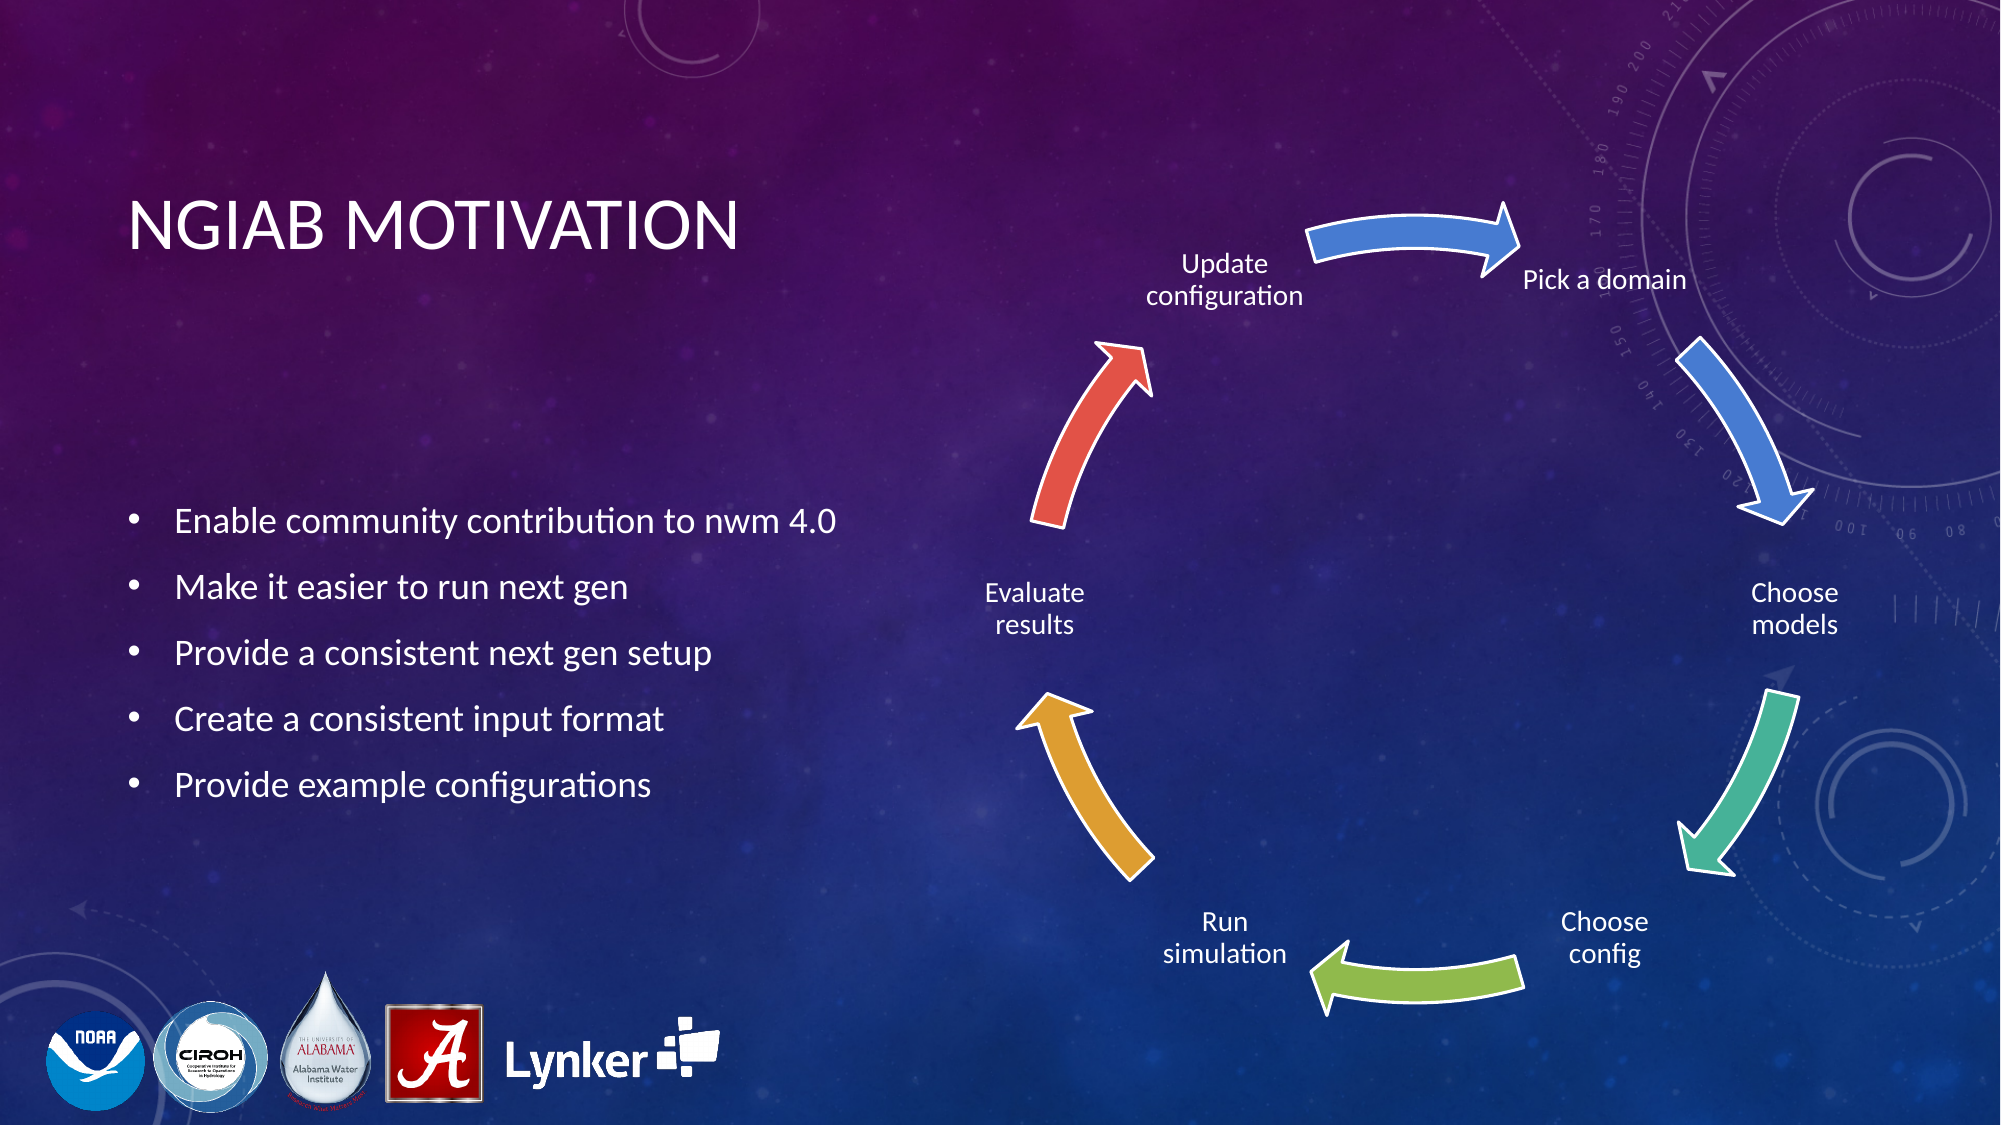

# NGIAB Motivation
Pick a domain
Choose models
Choose config
Run simulation
Evaluate results
Update configuration
Enable community contribution to nwm 4.0
Make it easier to run next gen
Provide a consistent next gen setup
Create a consistent input format
Provide example configurations